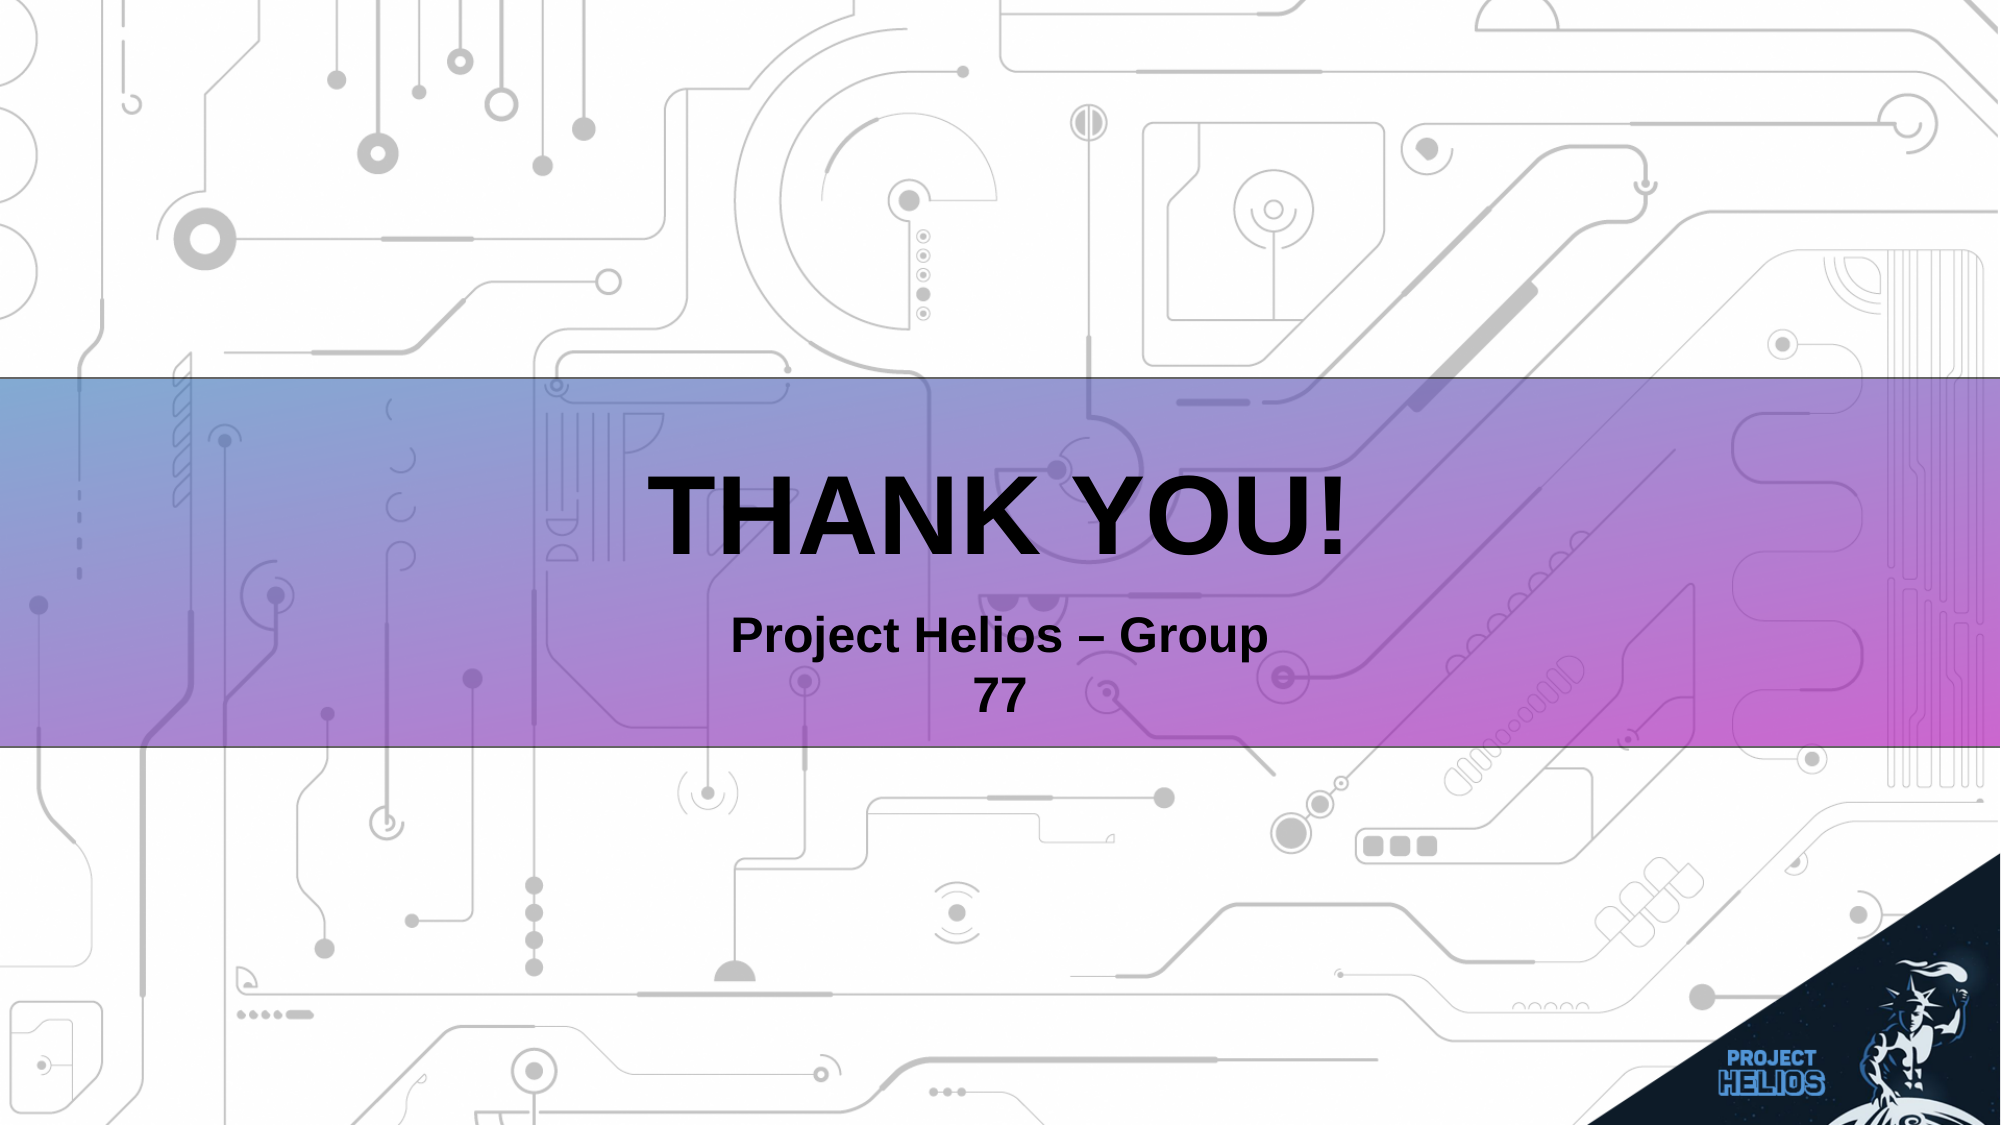

THANK YOU!
Project Helios – Group 77